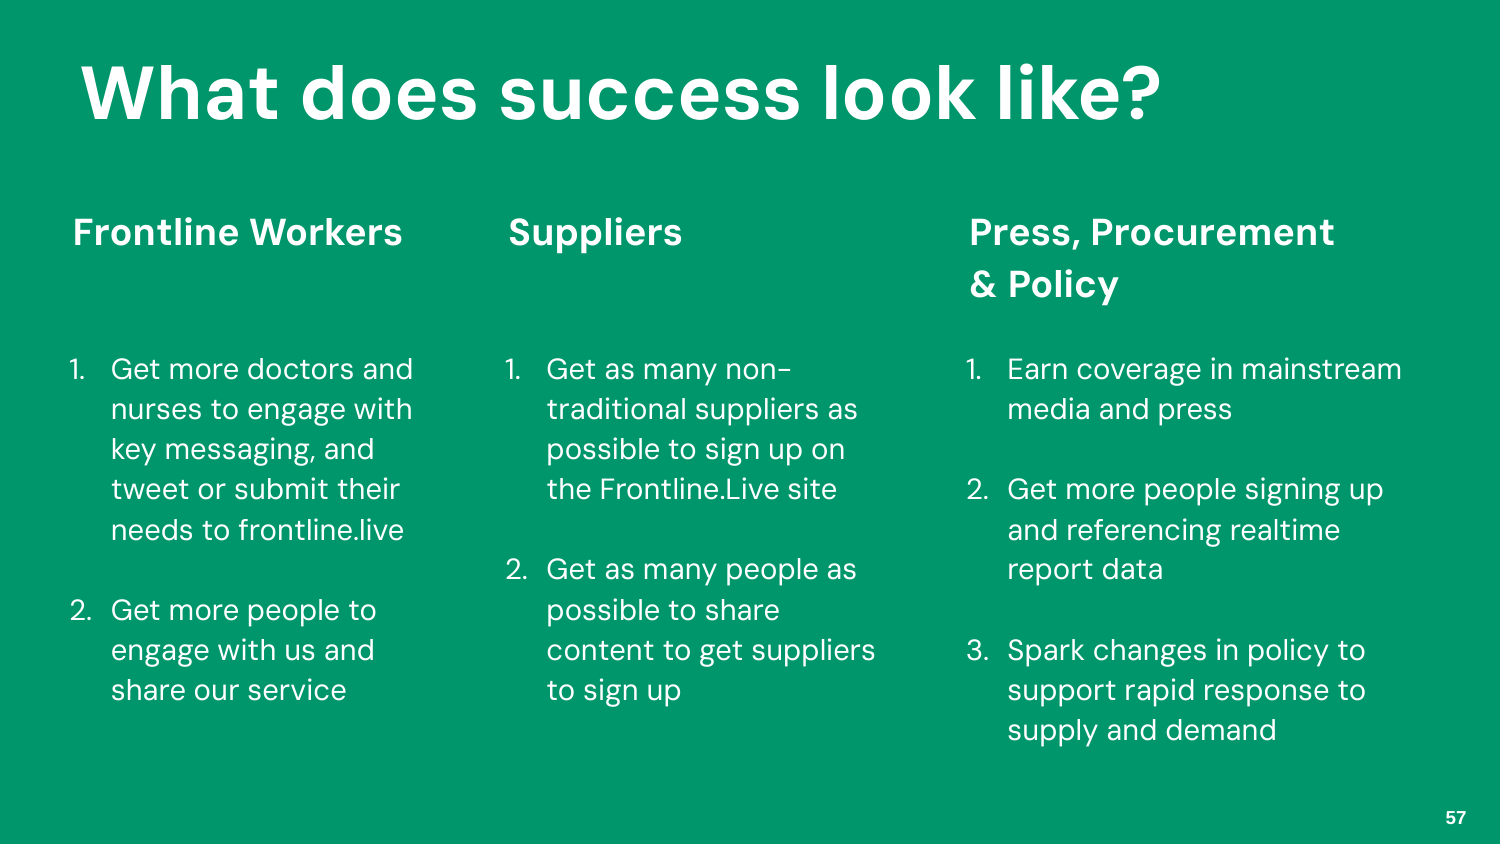

# What does success look like?
  Frontline Workers

Get more doctors and nurses to engage with key messaging, and tweet or submit their needs to frontline.live
Get more people to engage with us and share our service
  Suppliers

Get as many non- traditional suppliers as possible to sign up on the Frontline.Live site

Get as many people as possible to share content to get suppliers to sign up

  Press, Procurement
  & Policy

Earn coverage in mainstream media and press
Get more people signing up and referencing realtime report data
Spark changes in policy to support rapid response to supply and demand
57